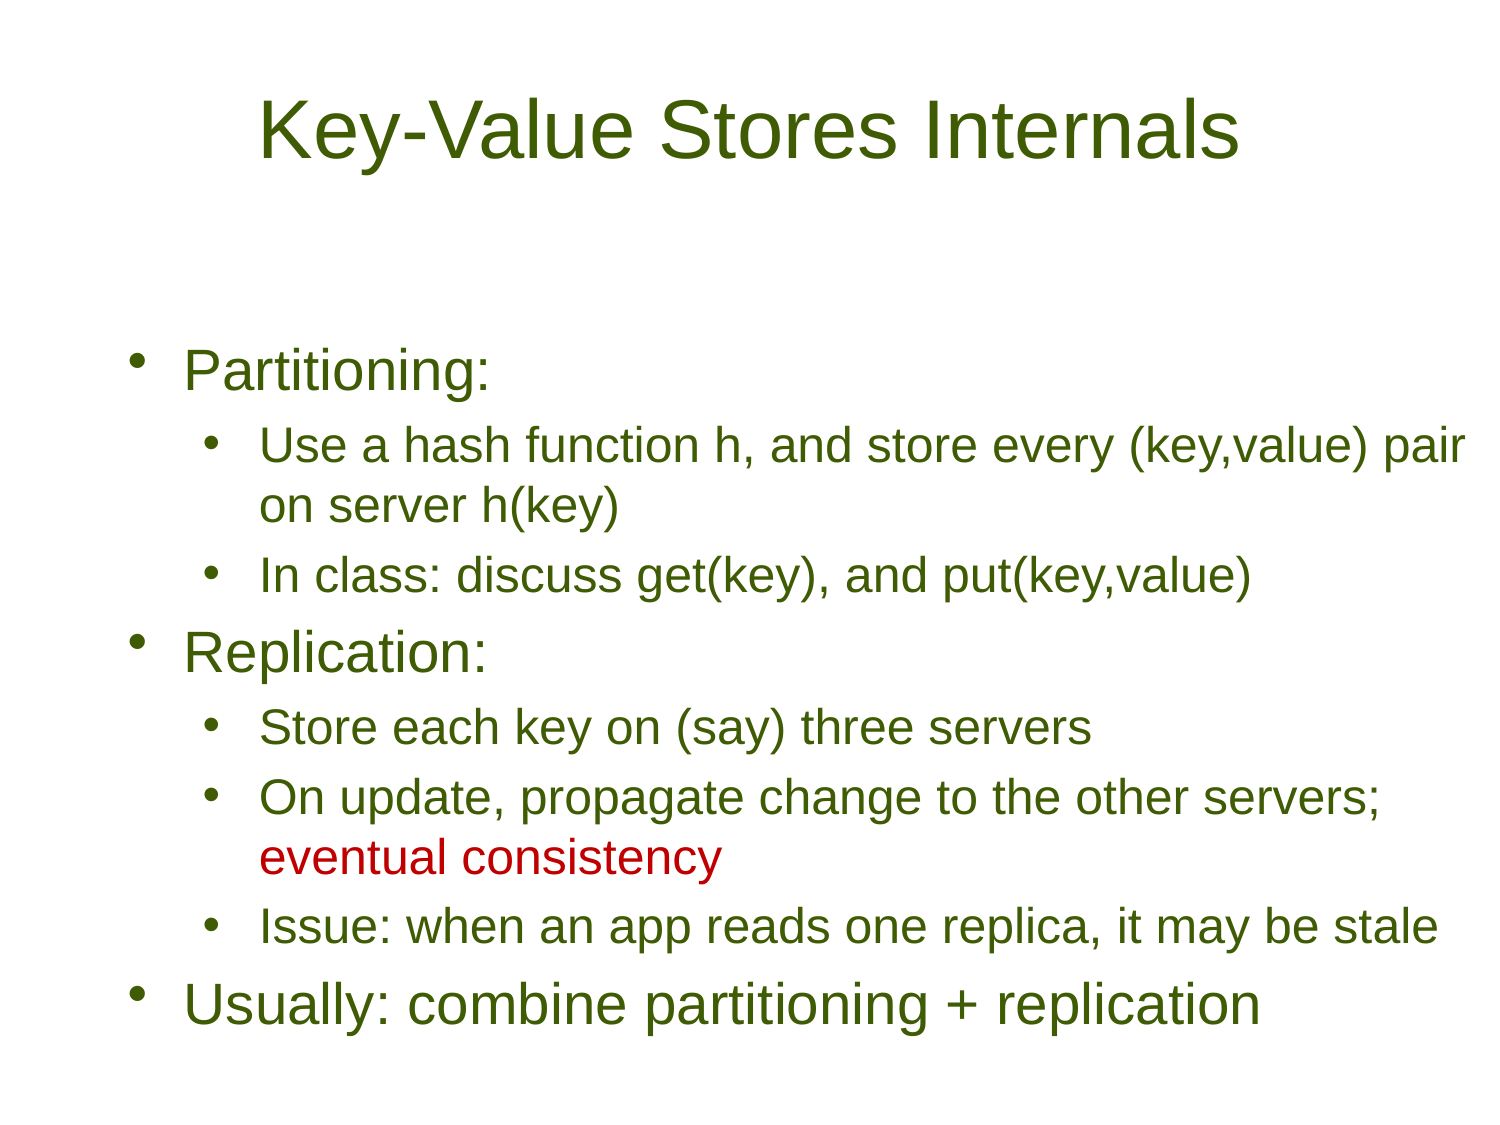

# Key-Value Stores Internals
Partitioning:
Use a hash function h, and store every (key,value) pair on server h(key)
In class: discuss get(key), and put(key,value)
Replication:
Store each key on (say) three servers
On update, propagate change to the other servers; eventual consistency
Issue: when an app reads one replica, it may be stale
Usually: combine partitioning + replication